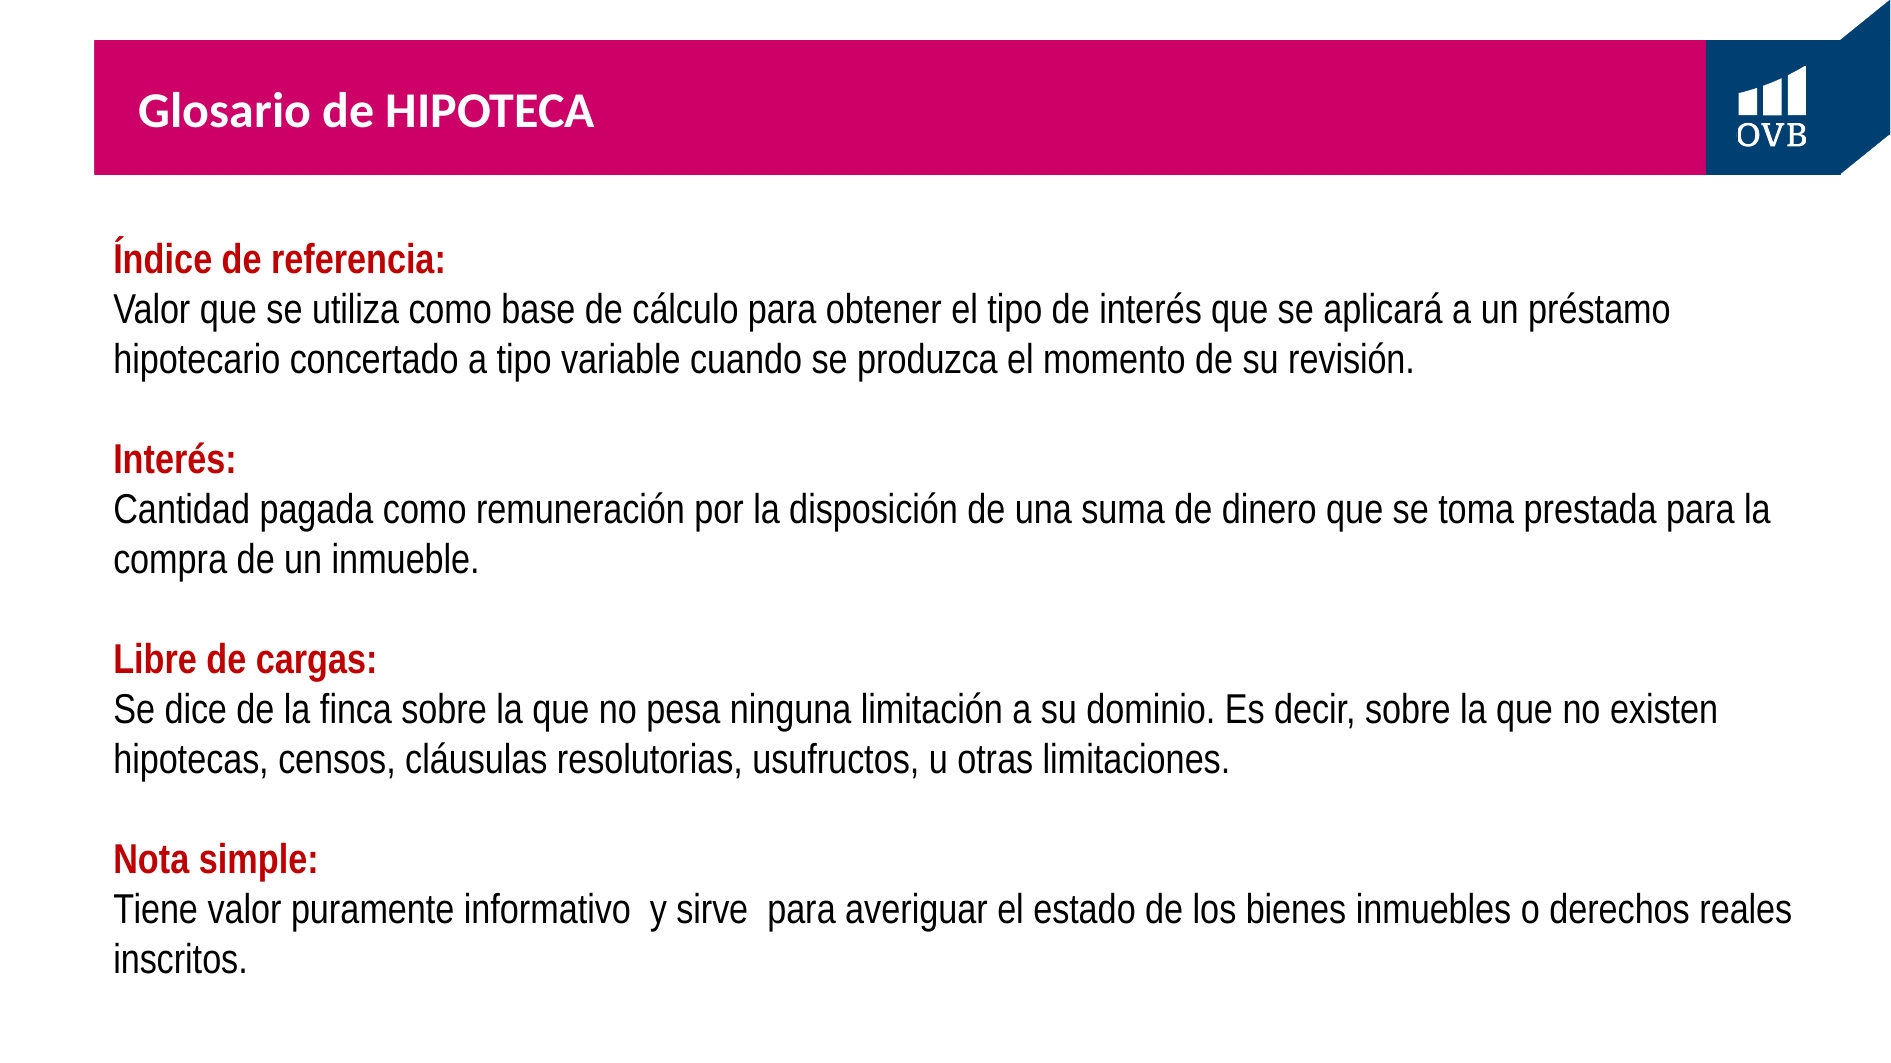

# Glosario de HIPOTECA
Índice de referencia:
Valor que se utiliza como base de cálculo para obtener el tipo de interés que se aplicará a un préstamo hipotecario concertado a tipo variable cuando se produzca el momento de su revisión.

Interés:
Cantidad pagada como remuneración por la disposición de una suma de dinero que se toma prestada para la compra de un inmueble.

Libre de cargas:
Se dice de la finca sobre la que no pesa ninguna limitación a su dominio. Es decir, sobre la que no existen hipotecas, censos, cláusulas resolutorias, usufructos, u otras limitaciones.

Nota simple:
Tiene valor puramente informativo  y sirve  para averiguar el estado de los bienes inmuebles o derechos reales inscritos.